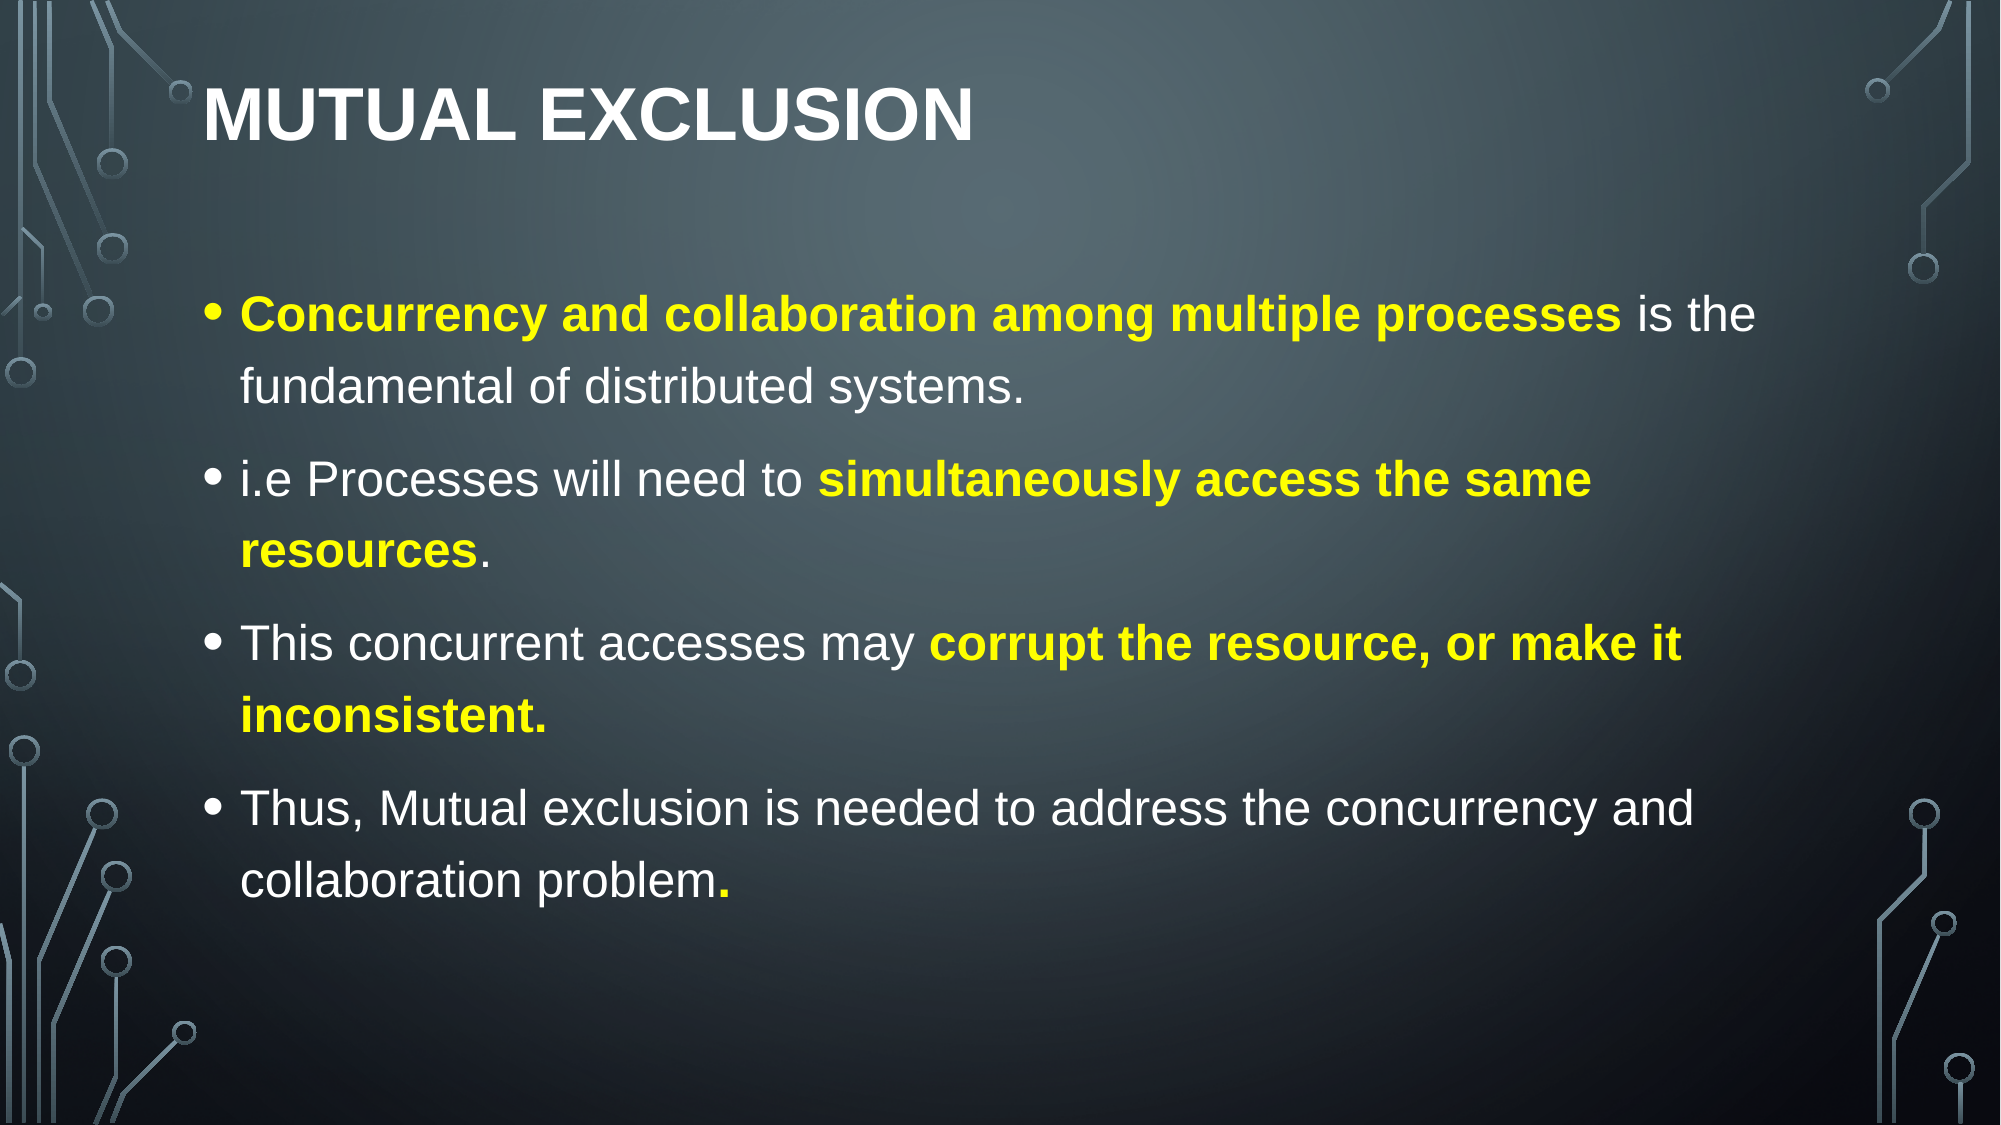

# Mutual exclusion
Concurrency and collaboration among multiple processes is the fundamental of distributed systems.
i.e Processes will need to simultaneously access the same resources.
This concurrent accesses may corrupt the resource, or make it inconsistent.
Thus, Mutual exclusion is needed to address the concurrency and collaboration problem.